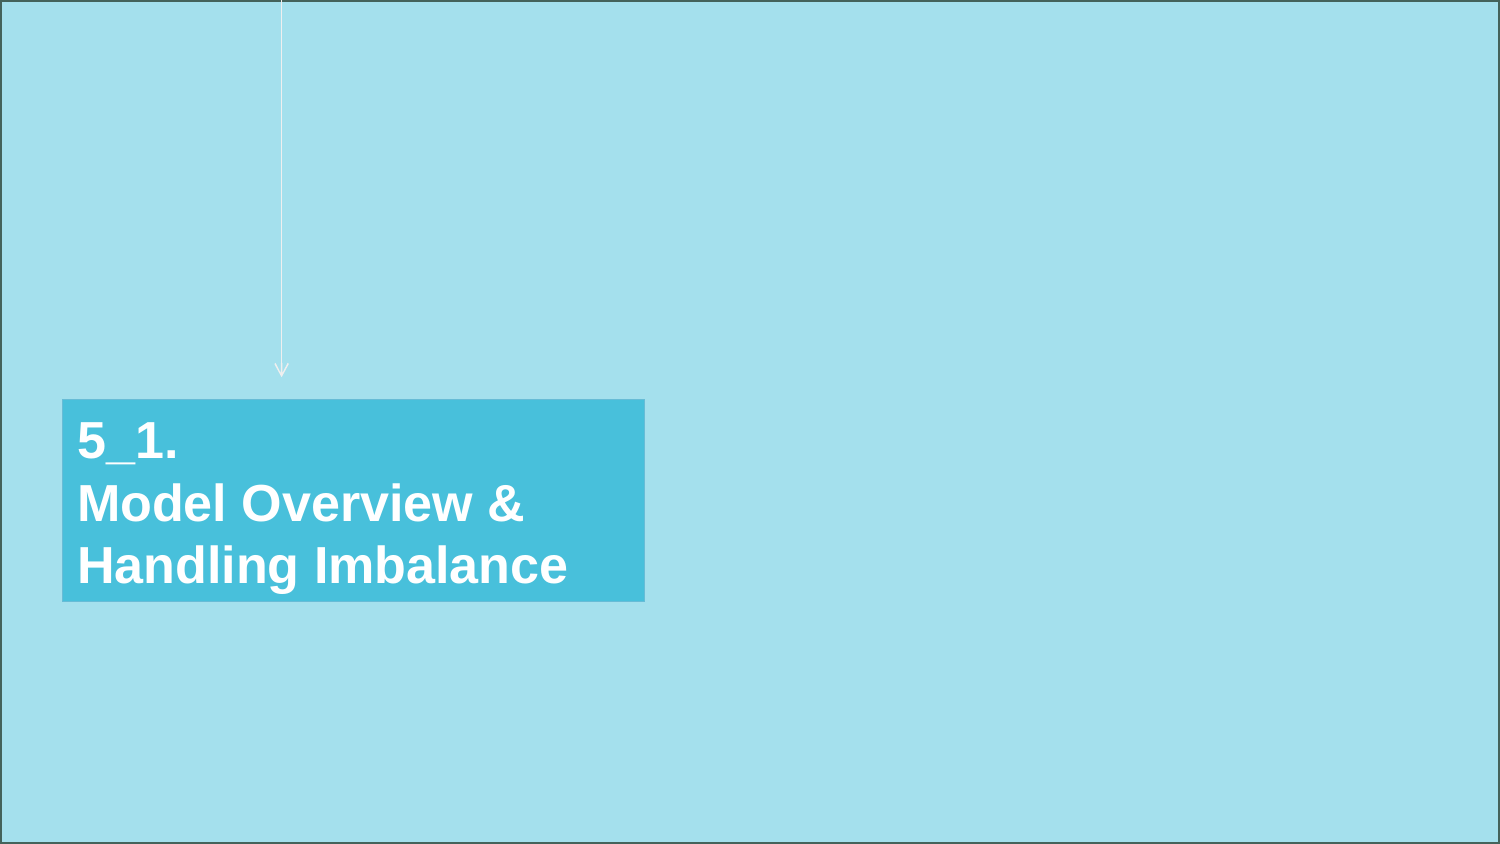

#

5_1.
Model Overview &
Handling Imbalance